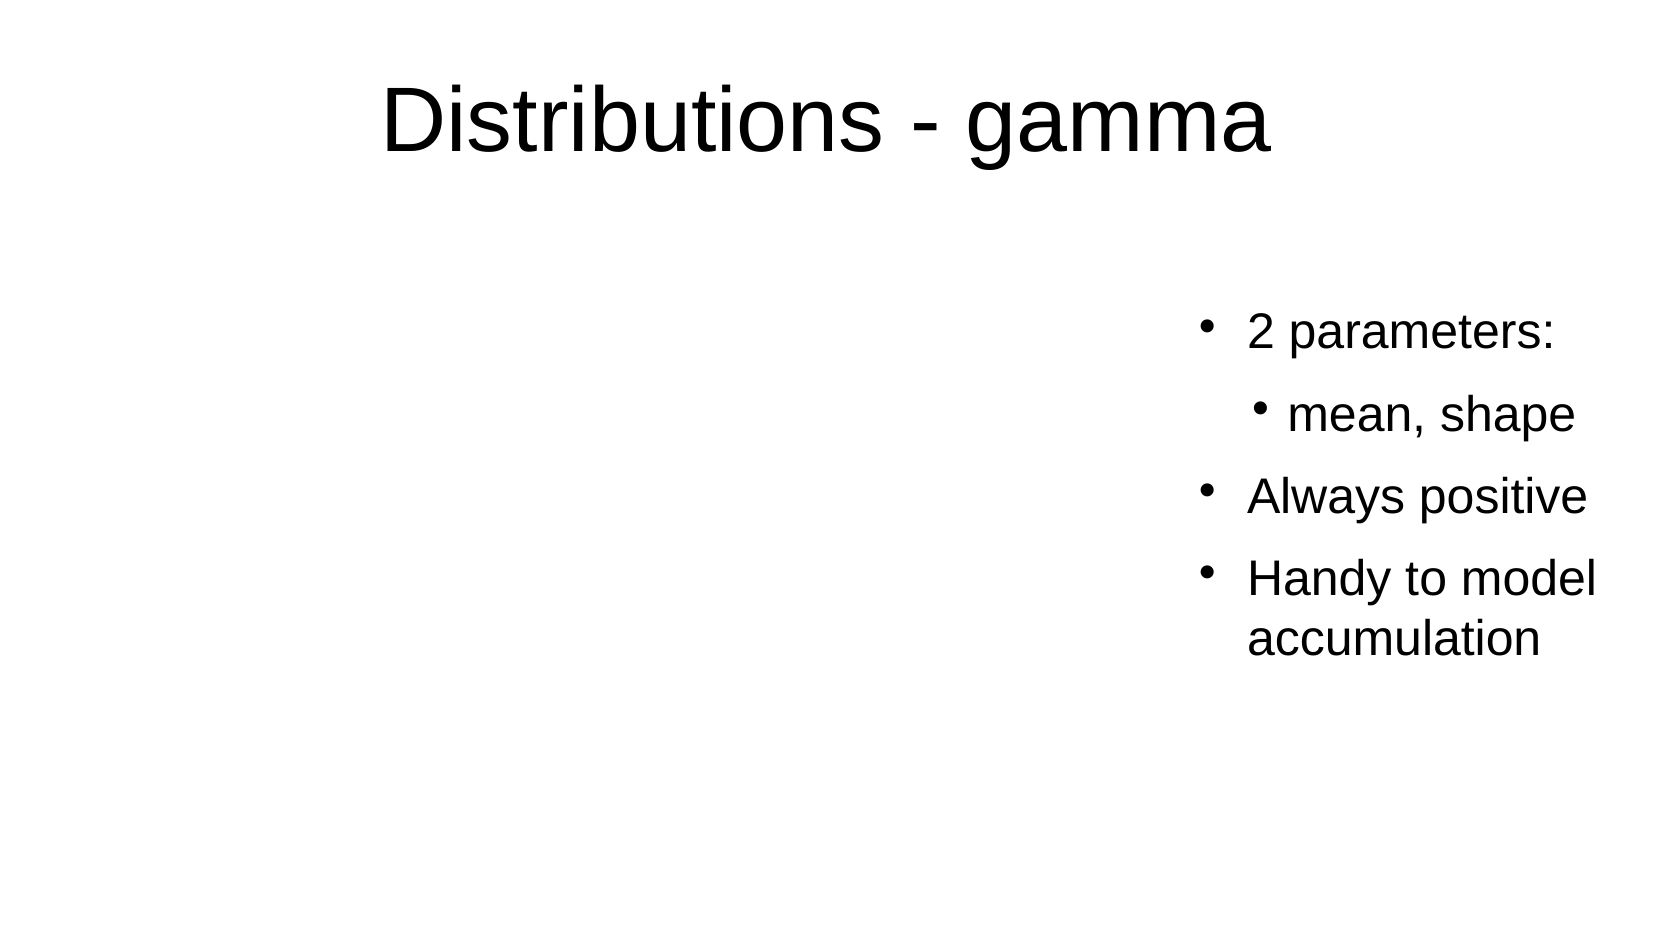

Distributions - gamma
2 parameters:
mean, shape
Always positive
Handy to model accumulation